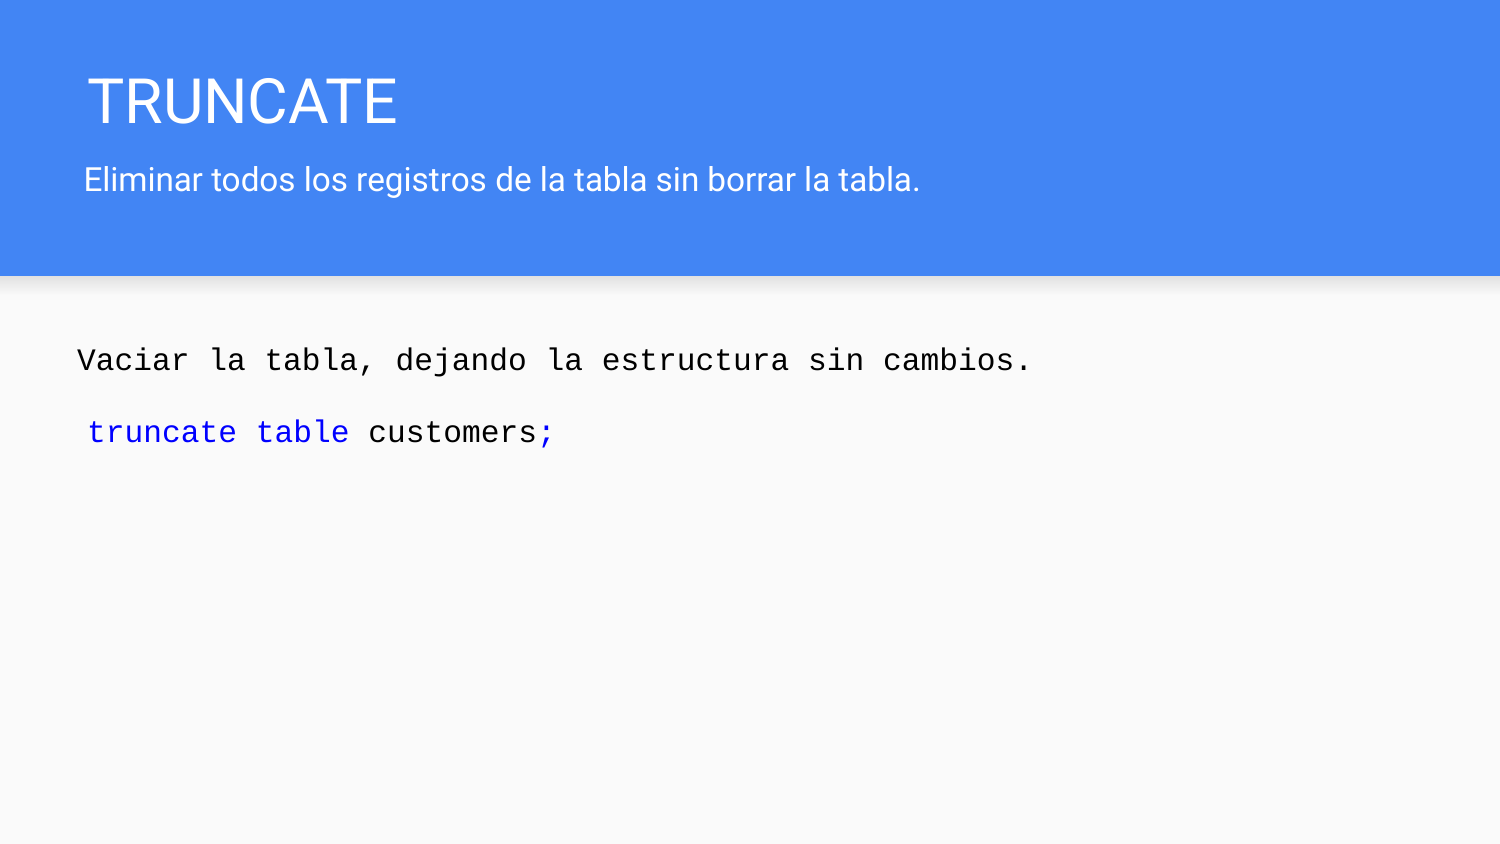

# TRUNCATE
Eliminar todos los registros de la tabla sin borrar la tabla.
Vaciar la tabla, dejando la estructura sin cambios.
truncate table customers;